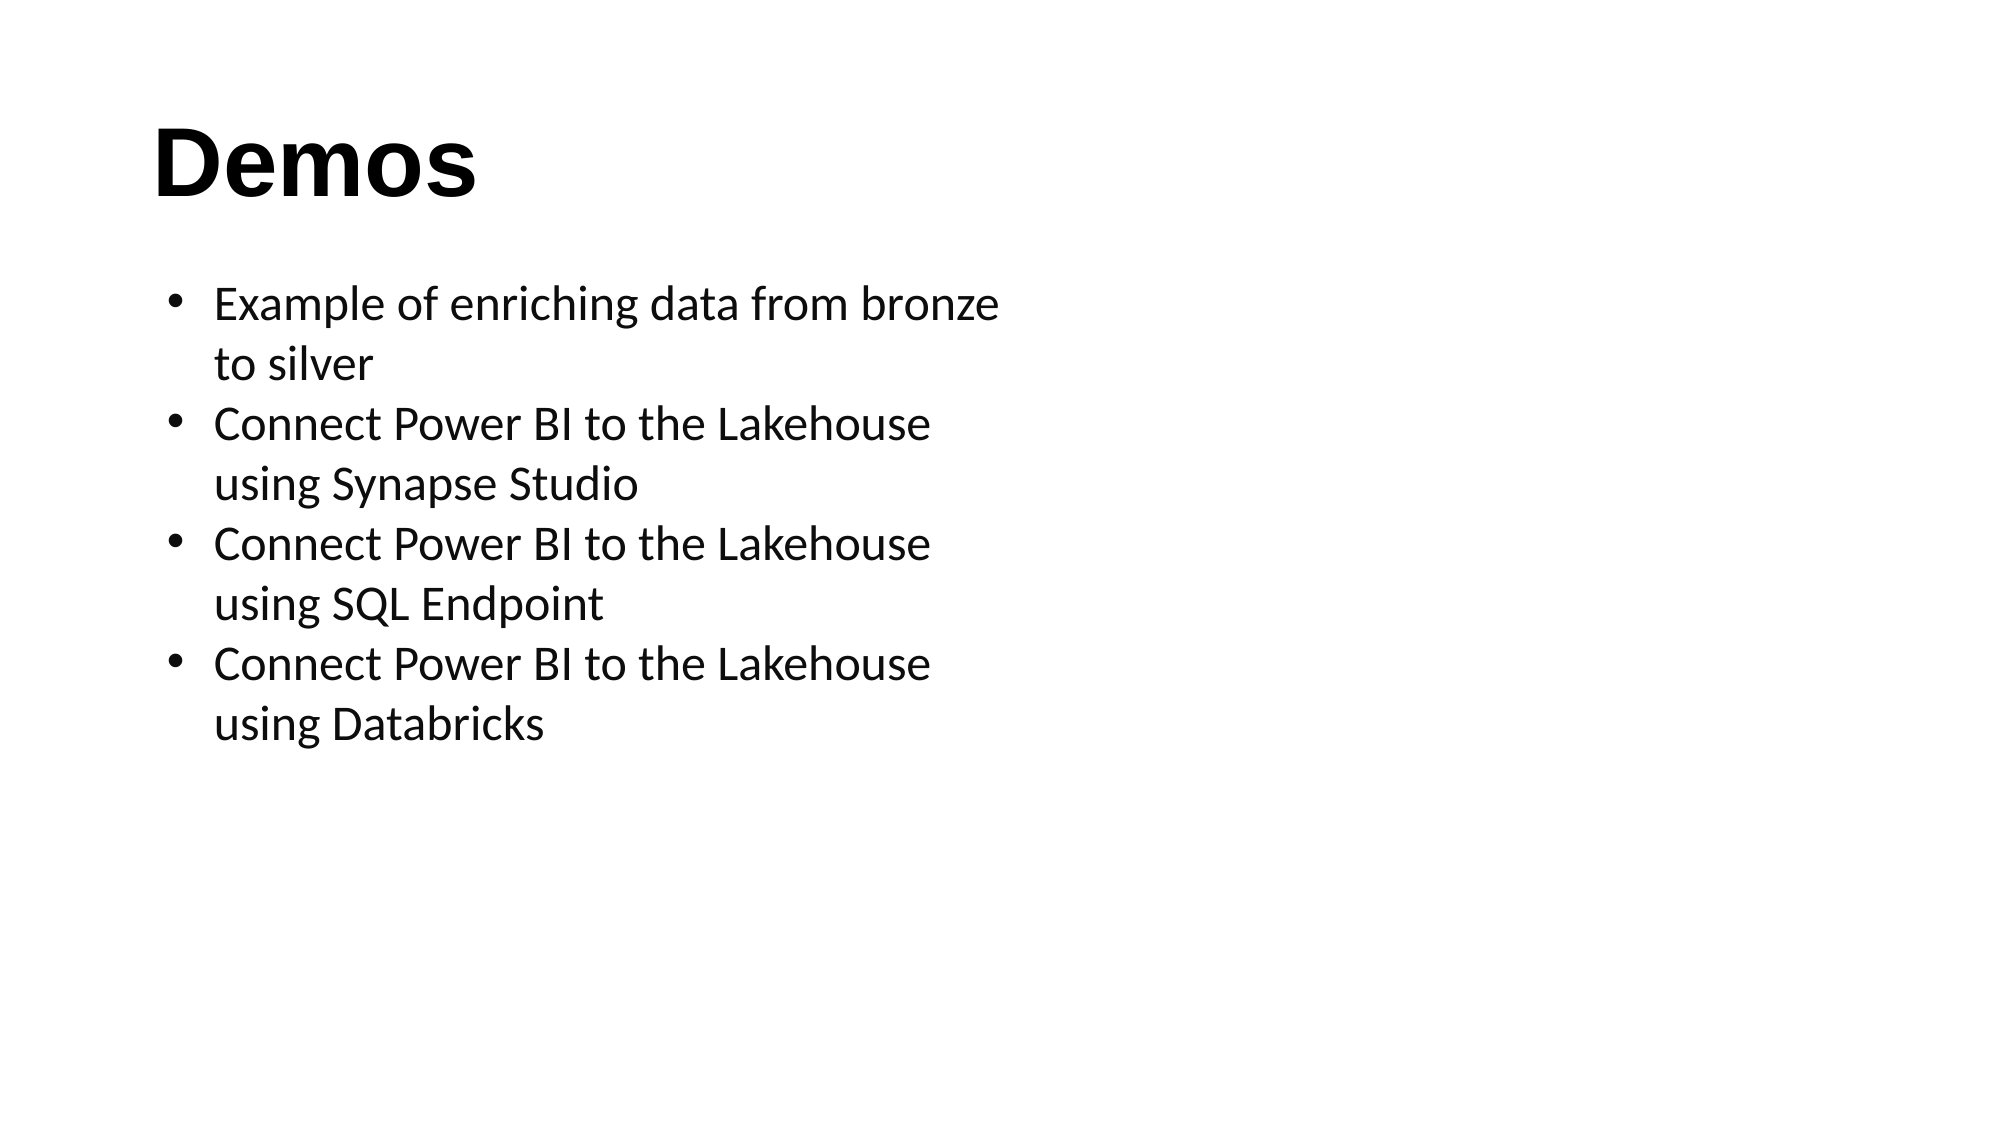

Demos
Example of enriching data from bronze to silver
Connect Power BI to the Lakehouse using Synapse Studio
Connect Power BI to the Lakehouse using SQL Endpoint
Connect Power BI to the Lakehouse using Databricks